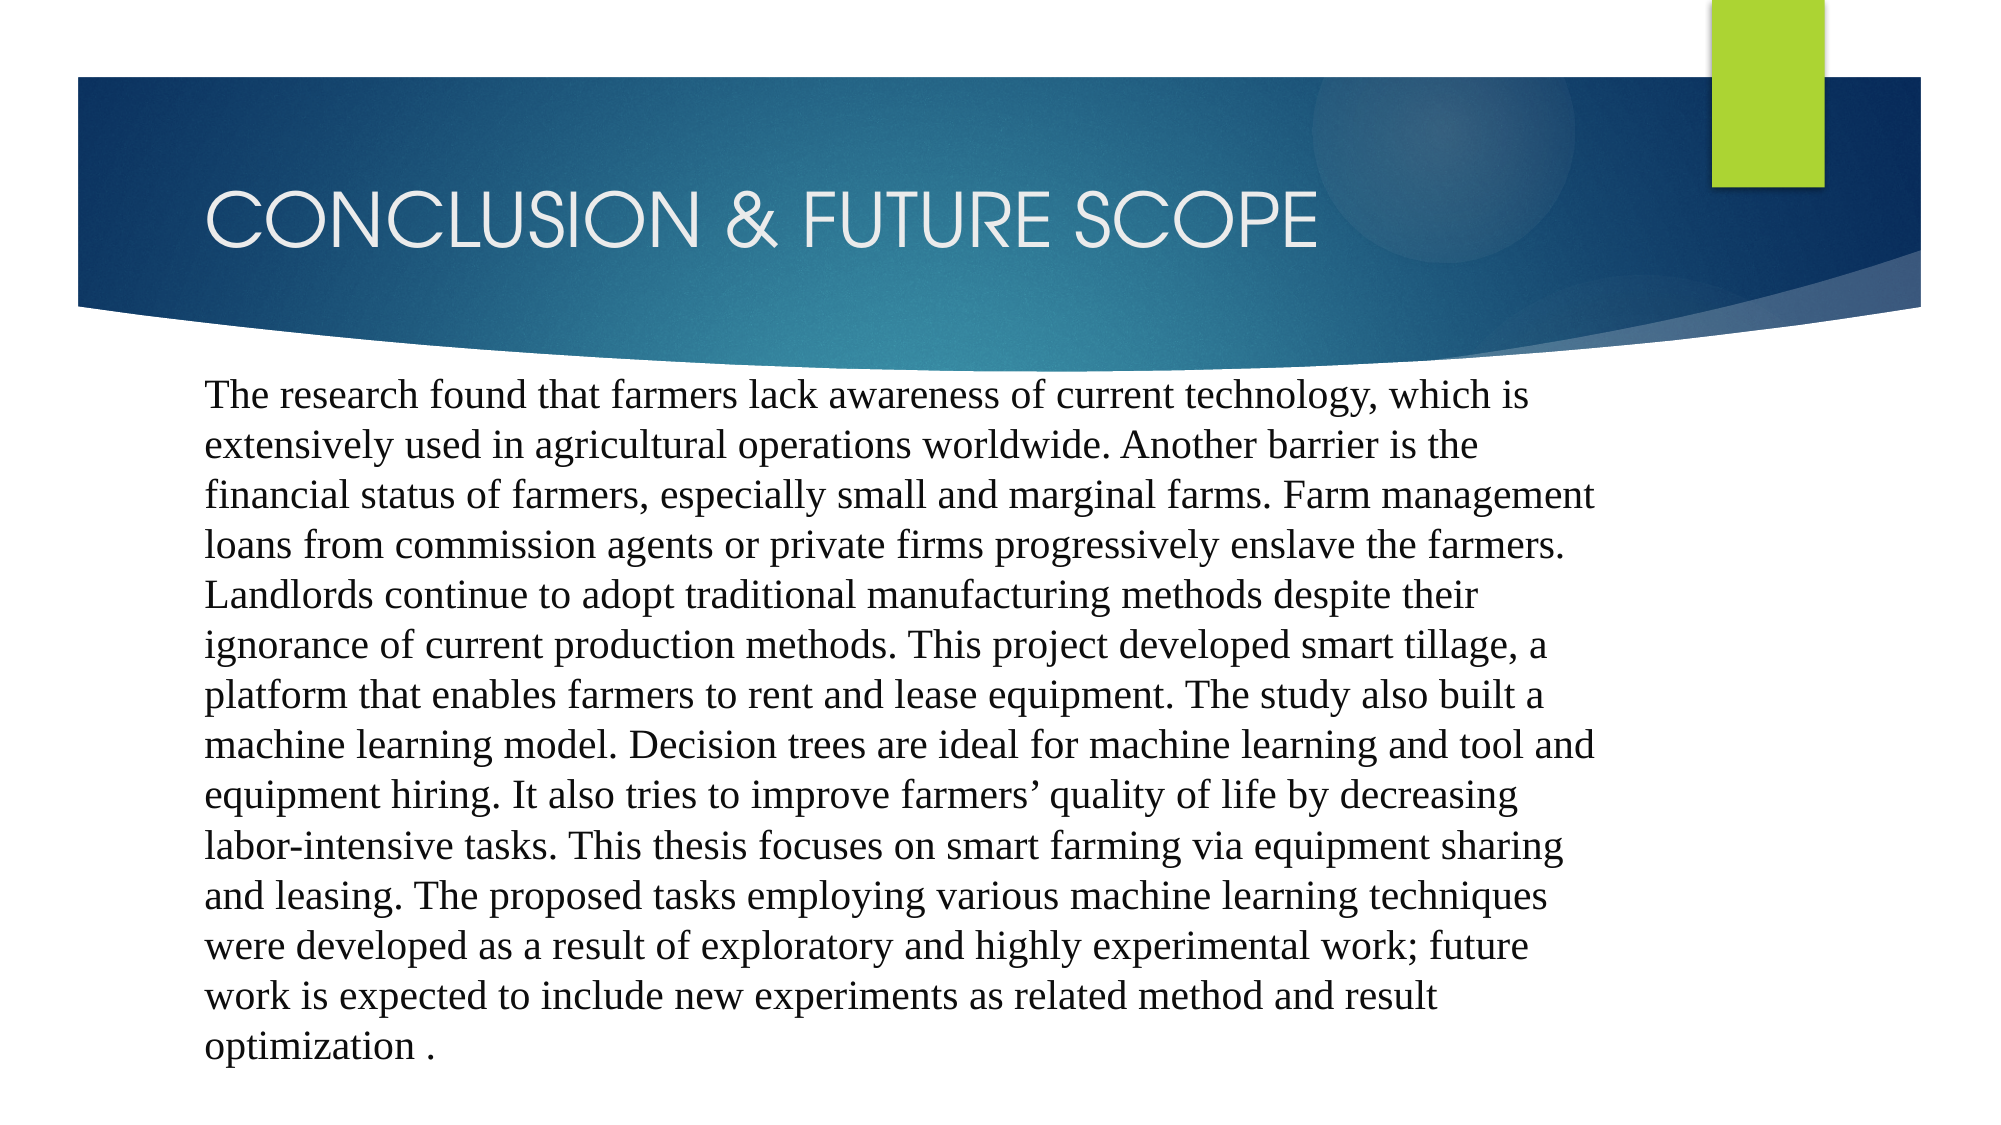

# CONCLUSION & FUTURE SCOPE
The research found that farmers lack awareness of current technology, which is extensively used in agricultural operations worldwide. Another barrier is the financial status of farmers, especially small and marginal farms. Farm management loans from commission agents or private firms progressively enslave the farmers. Landlords continue to adopt traditional manufacturing methods despite their ignorance of current production methods. This project developed smart tillage, a platform that enables farmers to rent and lease equipment. The study also built a machine learning model. Decision trees are ideal for machine learning and tool and equipment hiring. It also tries to improve farmers’ quality of life by decreasing labor-intensive tasks. This thesis focuses on smart farming via equipment sharing and leasing. The proposed tasks employing various machine learning techniques were developed as a result of exploratory and highly experimental work; future work is expected to include new experiments as related method and result optimization .